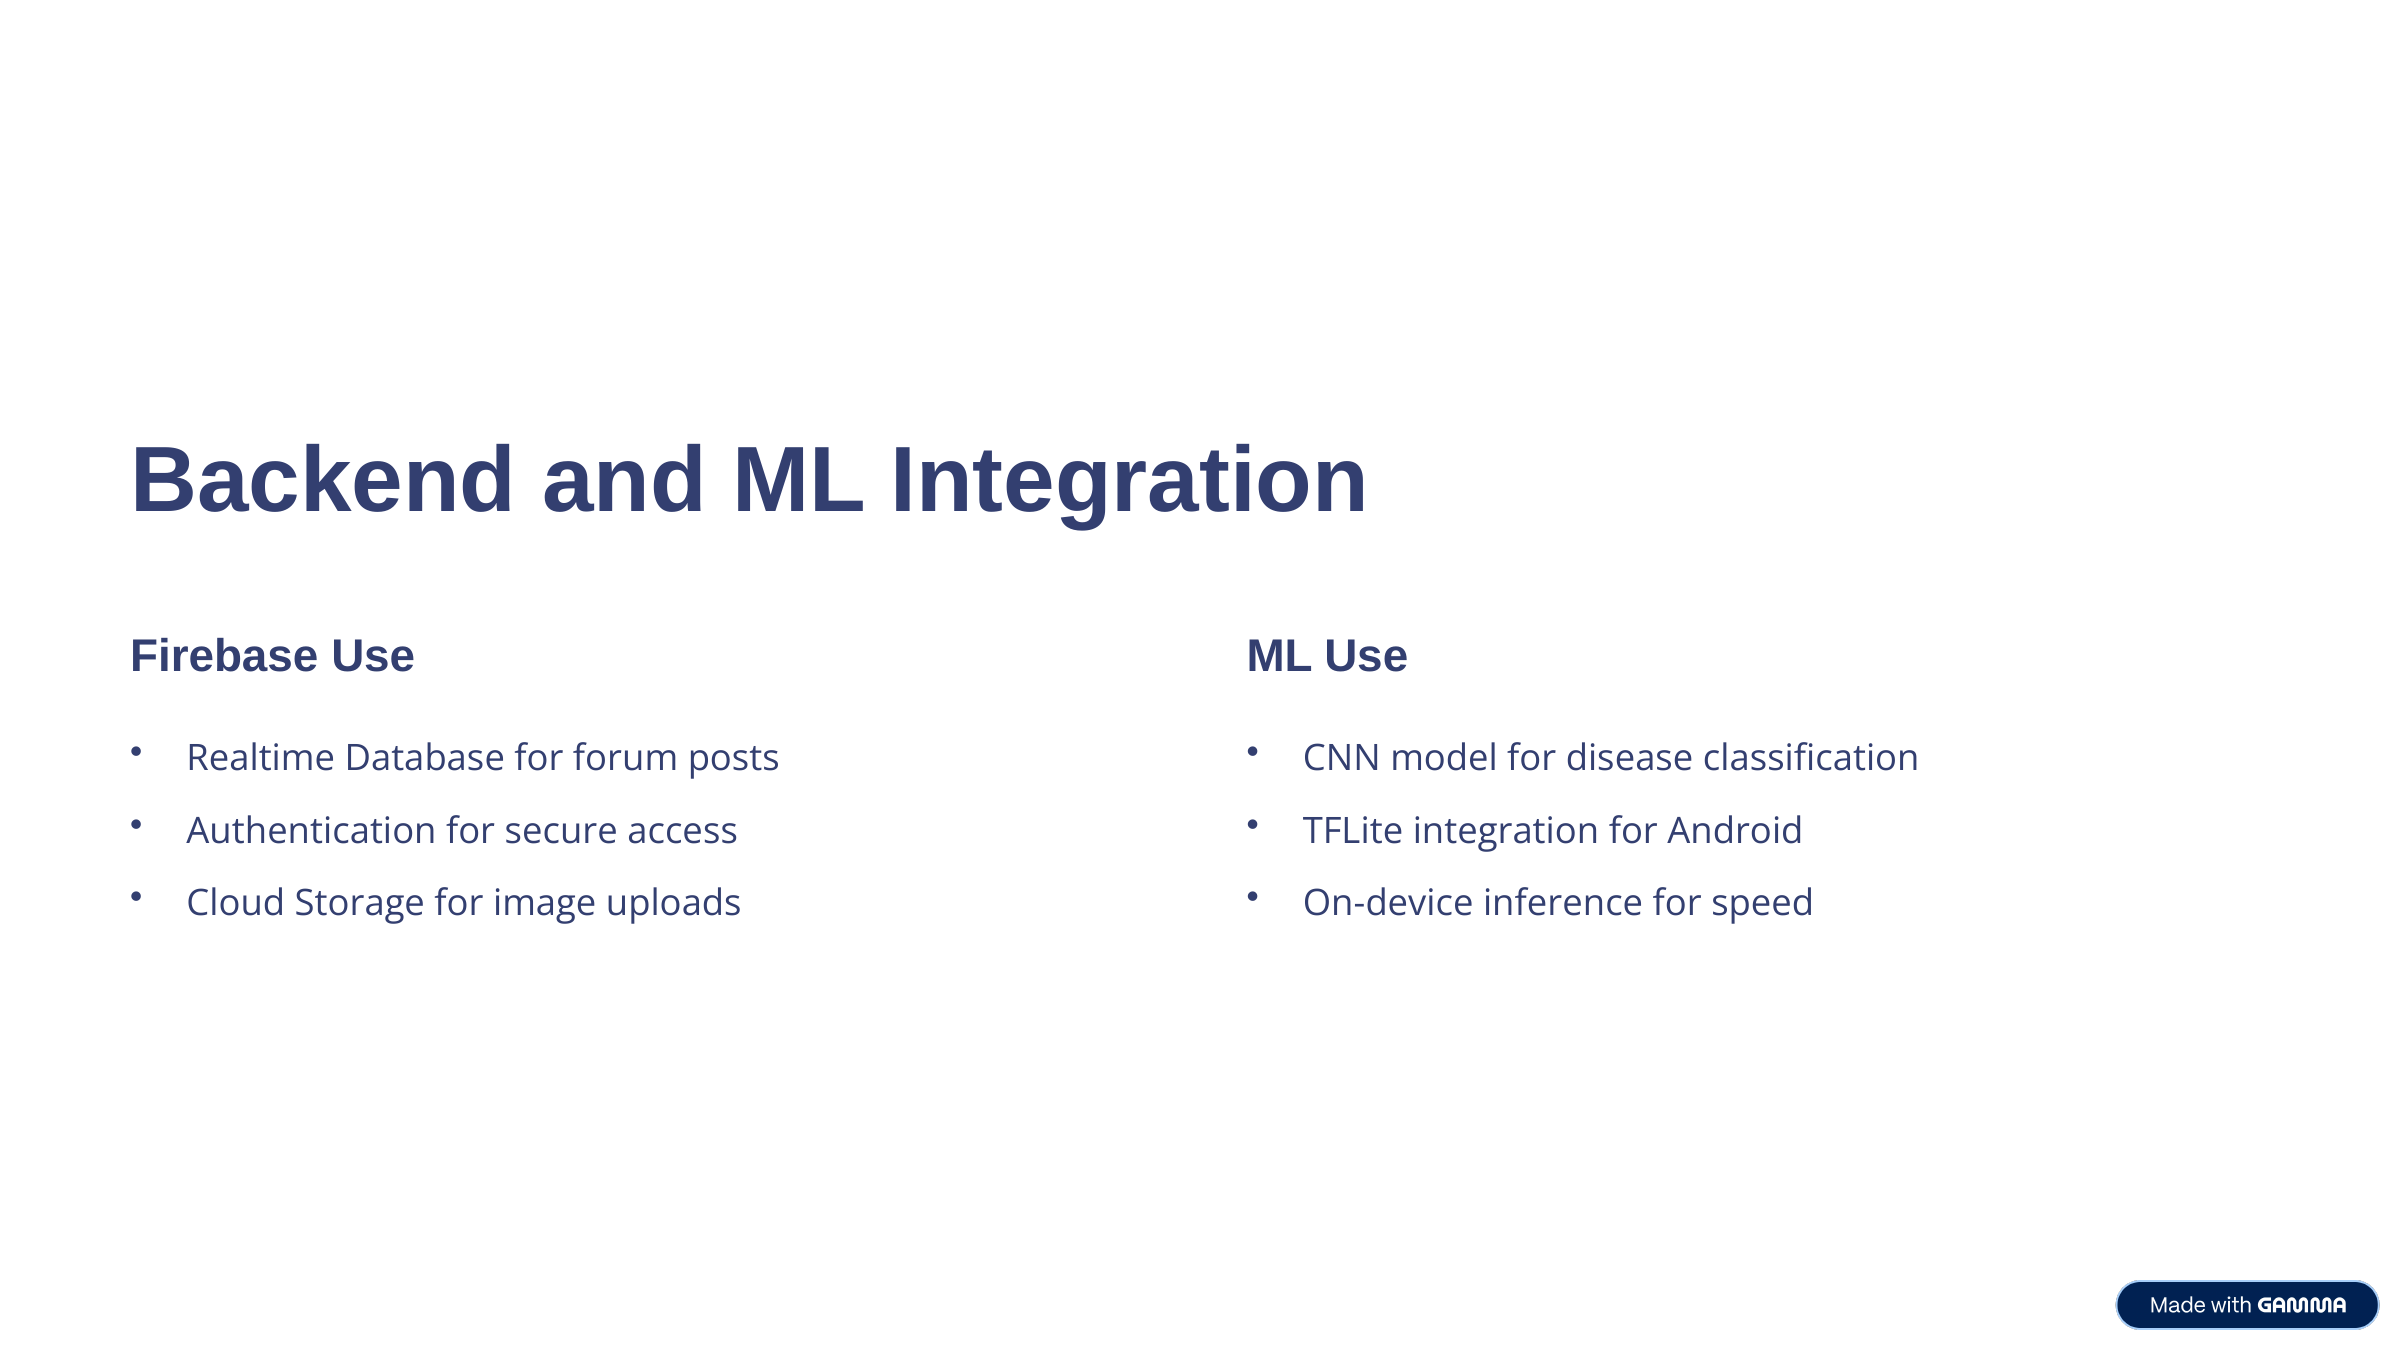

Backend and ML Integration
Firebase Use
ML Use
Realtime Database for forum posts
CNN model for disease classification
Authentication for secure access
TFLite integration for Android
Cloud Storage for image uploads
On-device inference for speed